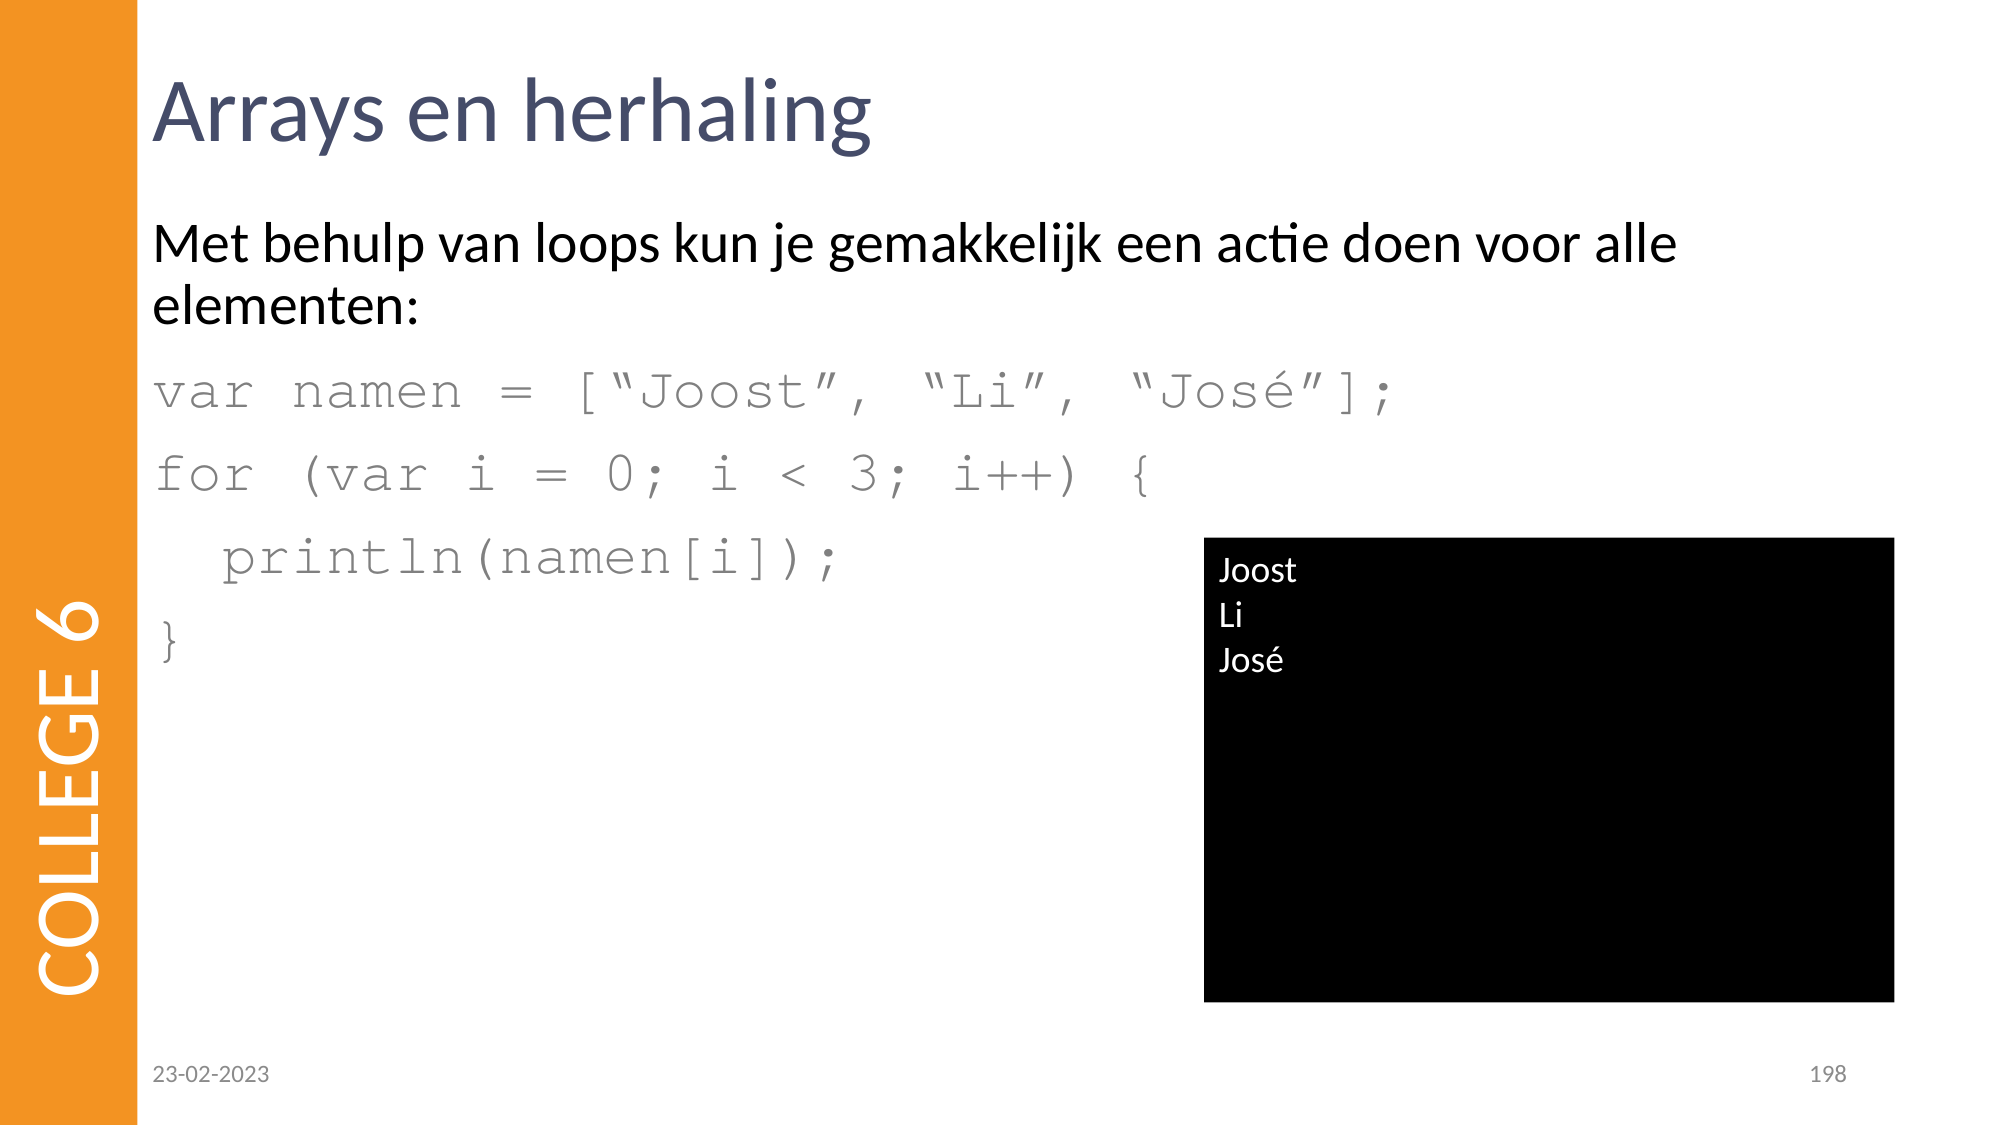

# Arrays en herhaling
Met behulp van loops kun je gemakkelijk een actie doen voor alle elementen:
var namen = [“Joost”, “Li”, “José”];
for (var i = 0; i < 3; i++) {
  println(namen[i]);
}
COLLEGE 6
Joost
Li
José

23-02-2023

198